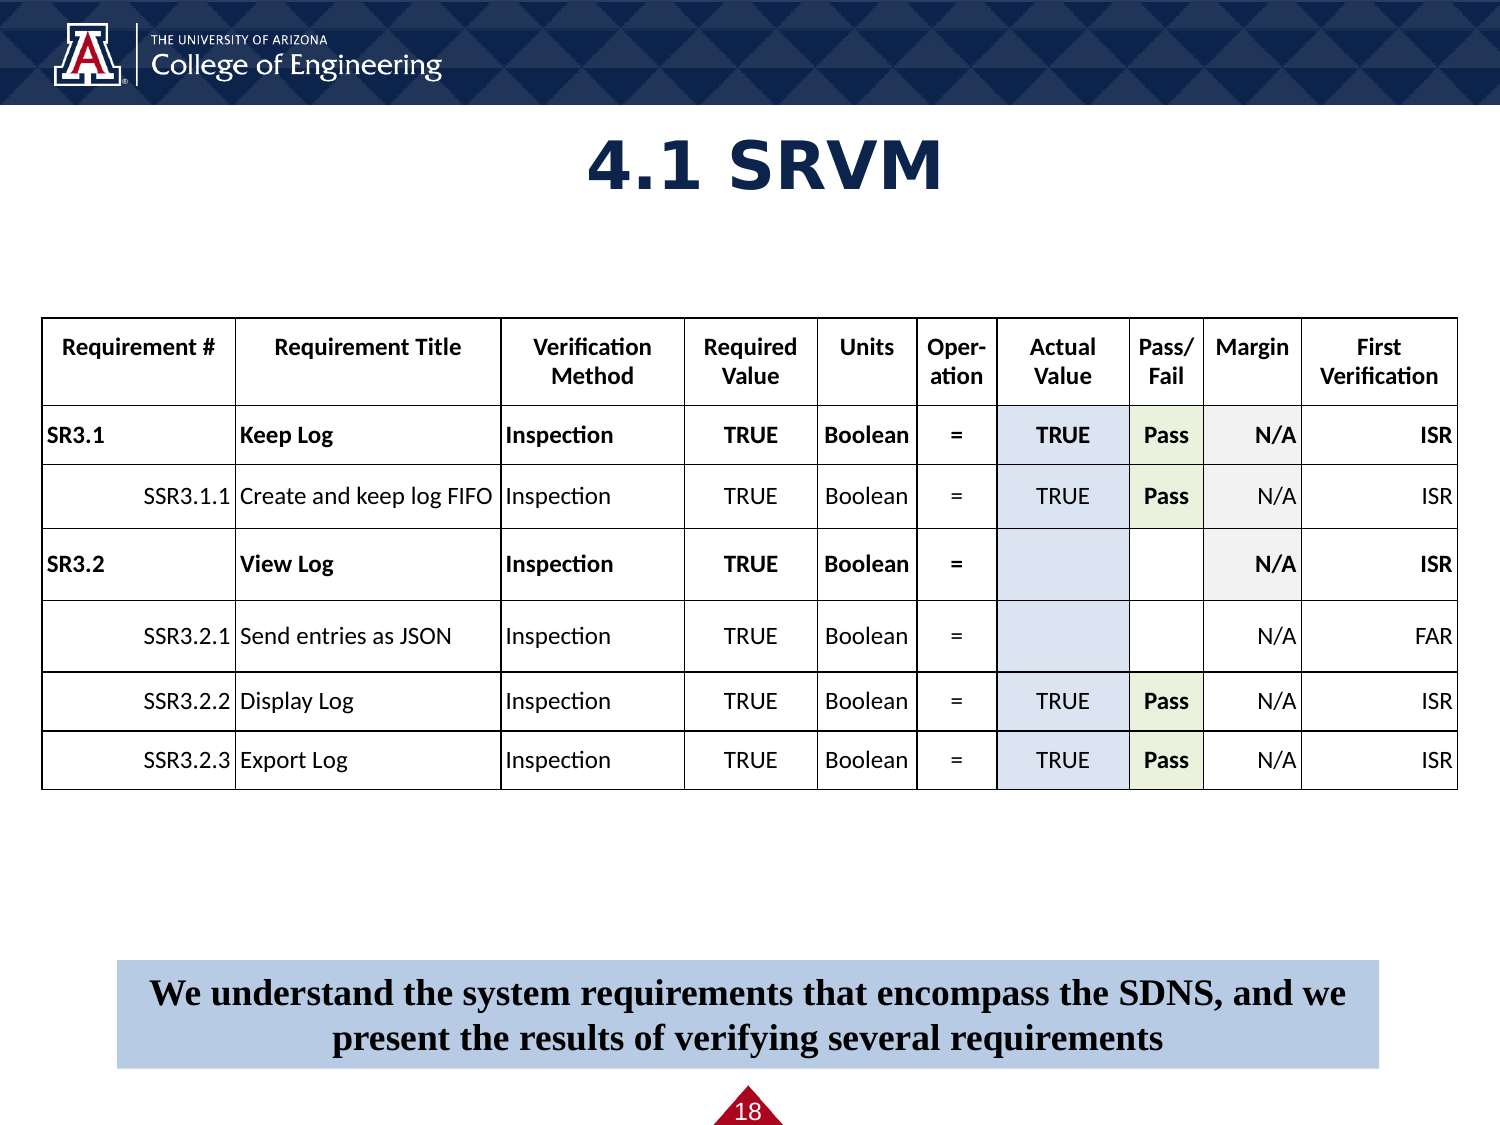

# 4.1 SRVM
| Requirement # | Requirement Title | Verification Method | Required Value | Units | Oper-ation | Actual Value | Pass/ Fail | Margin | First Verification |
| --- | --- | --- | --- | --- | --- | --- | --- | --- | --- |
| SR3.1 | Keep Log | Inspection | TRUE | Boolean | = | TRUE | Pass | N/A | ISR |
| SSR3.1.1 | Create and keep log FIFO | Inspection | TRUE | Boolean | = | TRUE | Pass | N/A | ISR |
| SR3.2 | View Log | Inspection | TRUE | Boolean | = |  |  | N/A | ISR |
| SSR3.2.1 | Send entries as JSON | Inspection | TRUE | Boolean | = |  |  | N/A | FAR |
| SSR3.2.2 | Display Log | Inspection | TRUE | Boolean | = | TRUE | Pass | N/A | ISR |
| SSR3.2.3 | Export Log | Inspection | TRUE | Boolean | = | TRUE | Pass | N/A | ISR |
We understand the system requirements that encompass the SDNS, and we present the results of verifying several requirements
18